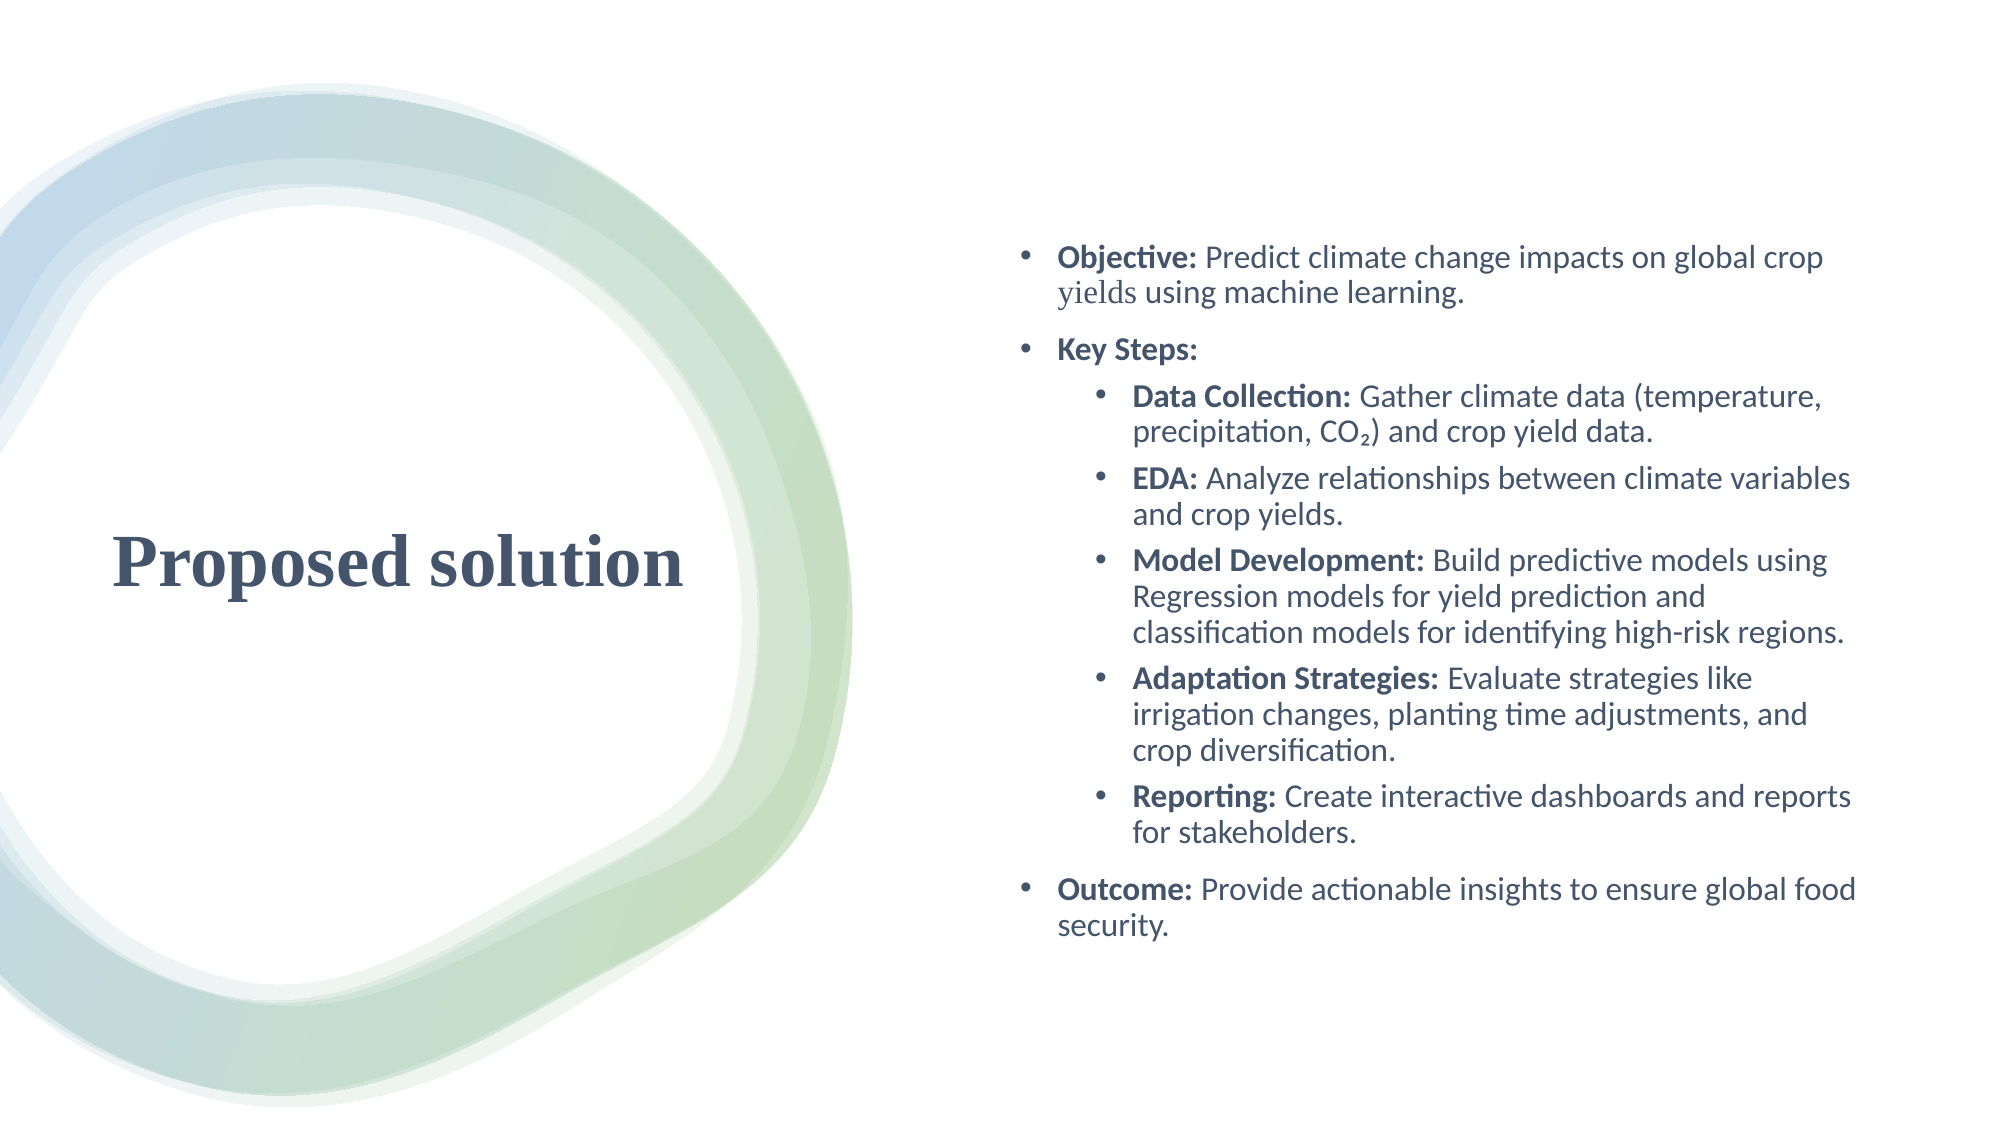

Objective: Predict climate change impacts on global crop yields using machine learning.
Key Steps:
Data Collection: Gather climate data (temperature, precipitation, CO₂) and crop yield data.
EDA: Analyze relationships between climate variables and crop yields.
Model Development: Build predictive models using Regression models for yield prediction and classification models for identifying high-risk regions.
Adaptation Strategies: Evaluate strategies like irrigation changes, planting time adjustments, and crop diversification.
Reporting: Create interactive dashboards and reports for stakeholders.
Outcome: Provide actionable insights to ensure global food security.
# Proposed solution